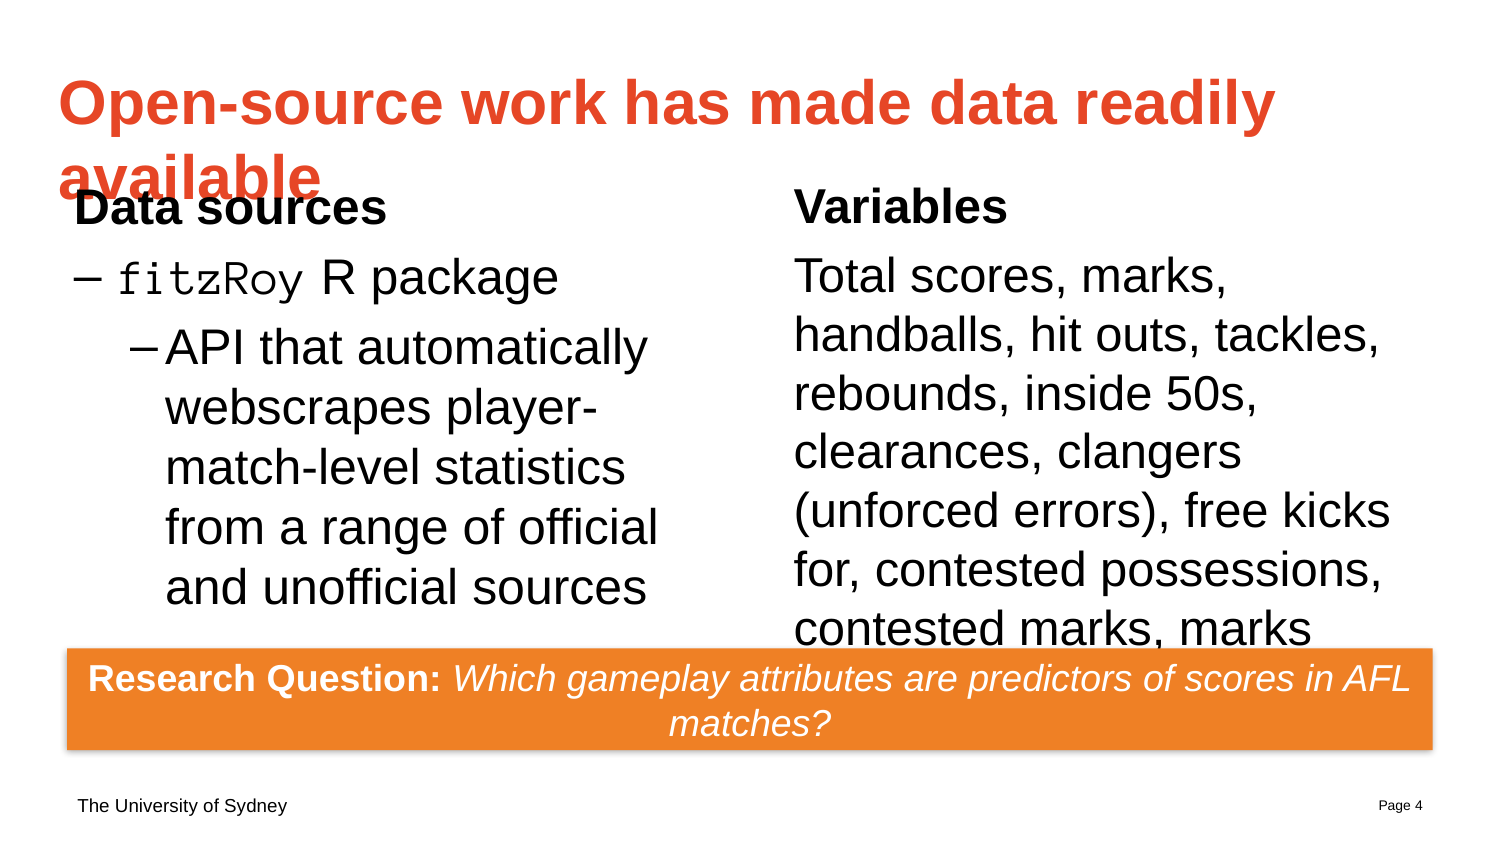

# Open-source work has made data readily available
Data sources
fitzRoy R package
API that automatically webscrapes player-match-level statistics from a range of official and unofficial sources
Variables
Total scores, marks, handballs, hit outs, tackles, rebounds, inside 50s, clearances, clangers (unforced errors), free kicks for, contested possessions, contested marks, marks inside 50
Research Question: Which gameplay attributes are predictors of scores in AFL matches?